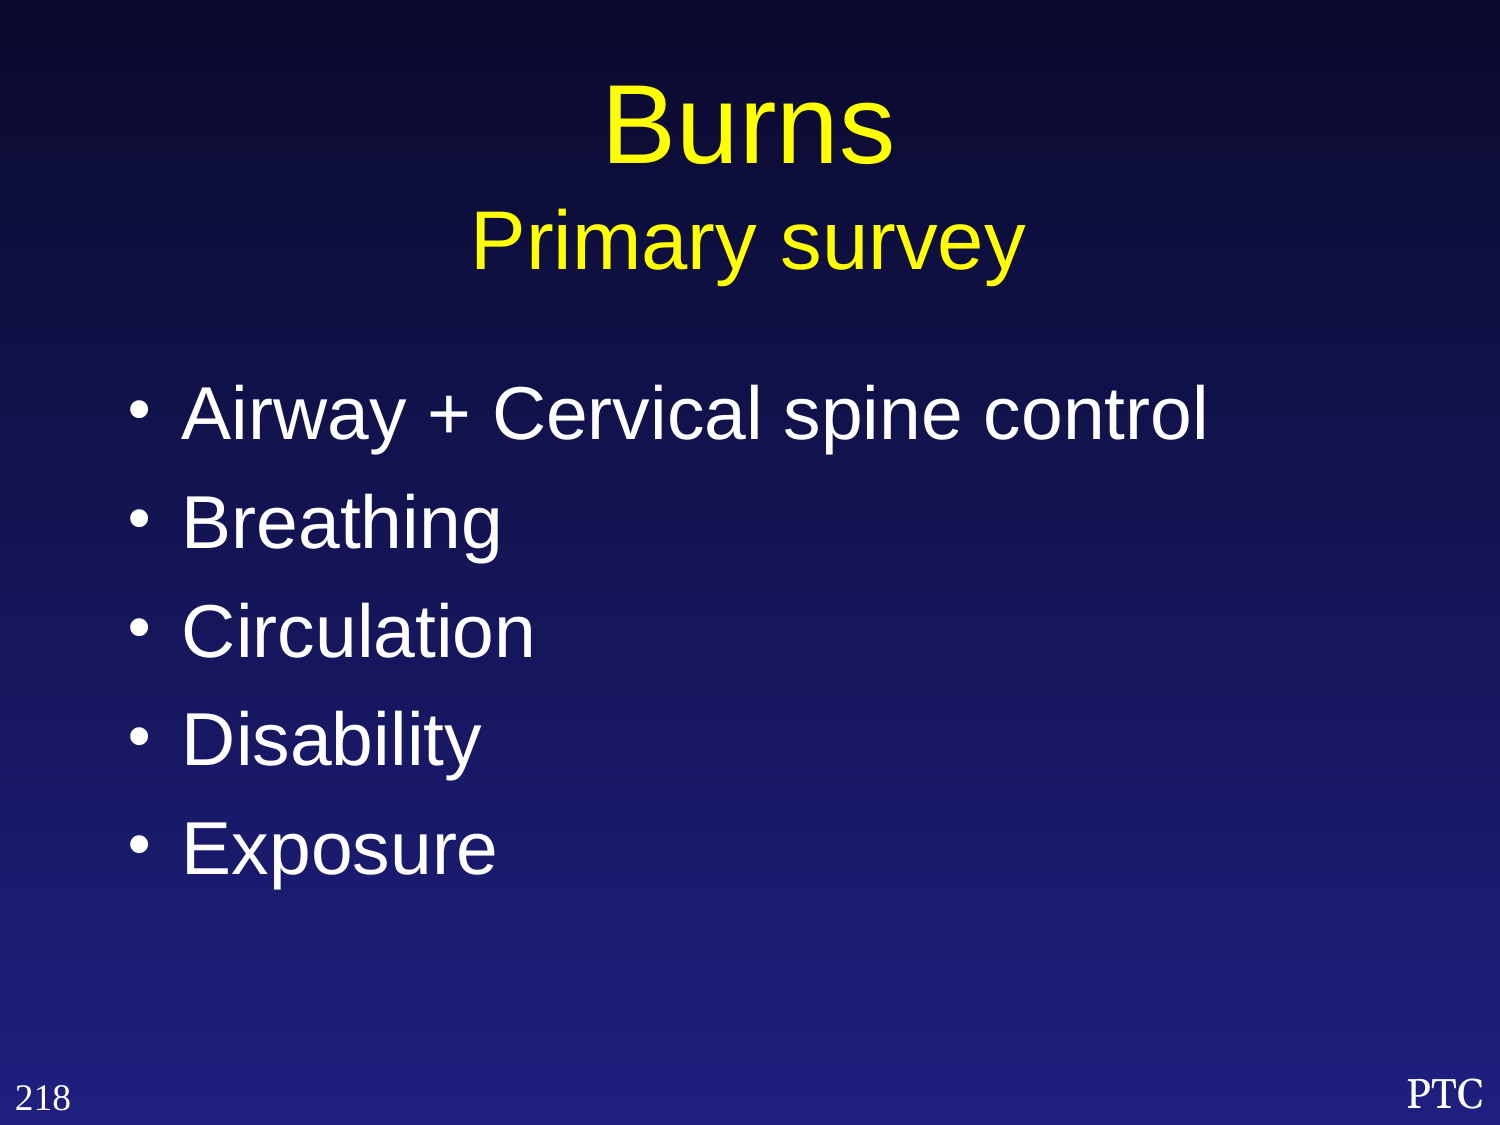

Burns
Primary survey
Airway + Cervical spine control
Breathing
Circulation
Disability
Exposure
218